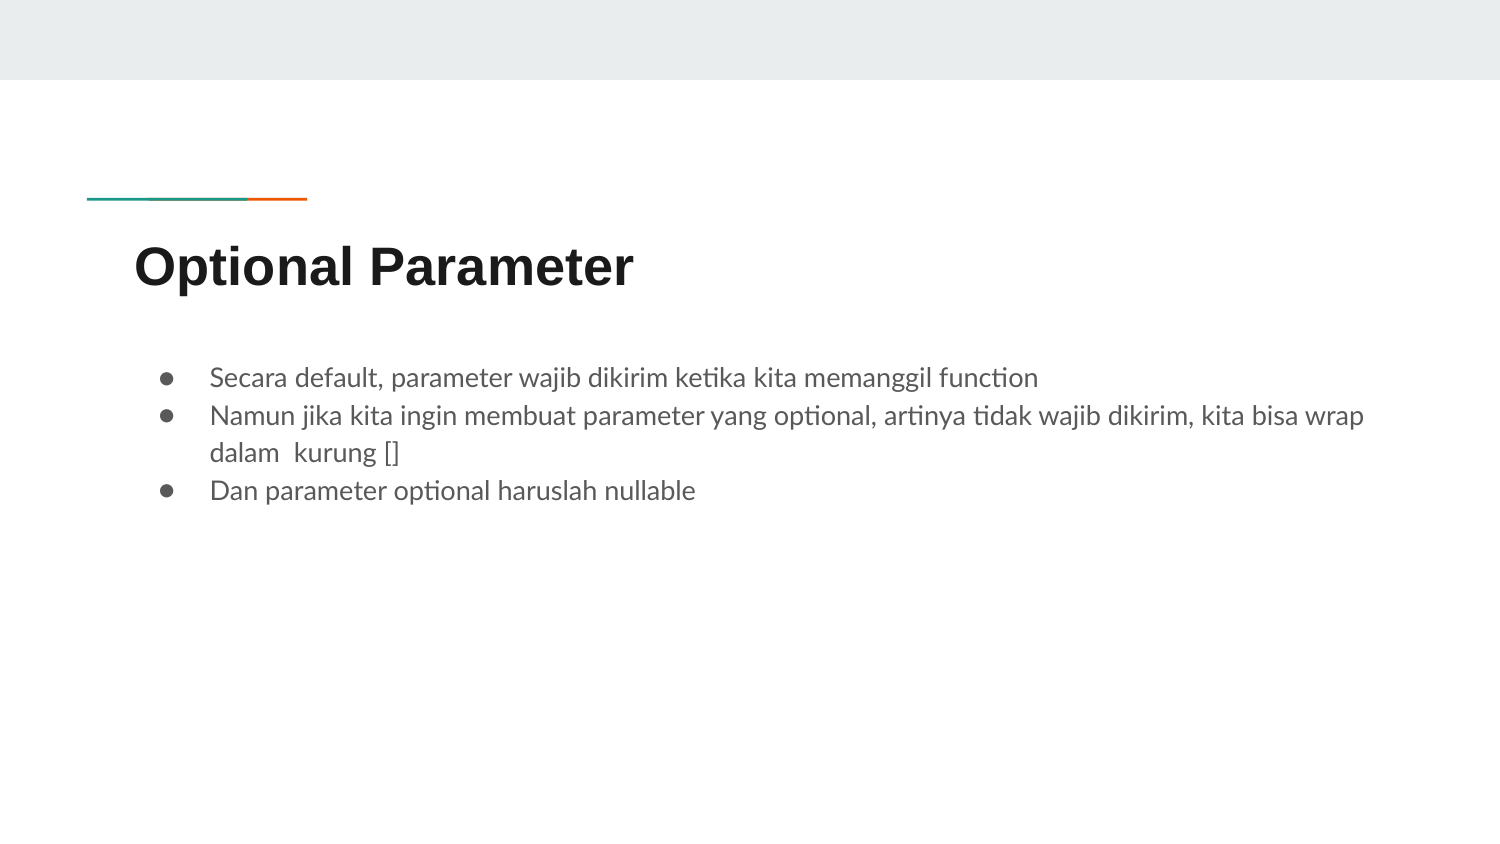

# Optional Parameter
Secara default, parameter wajib dikirim ketika kita memanggil function
Namun jika kita ingin membuat parameter yang optional, artinya tidak wajib dikirim, kita bisa wrap dalam  kurung []
Dan parameter optional haruslah nullable